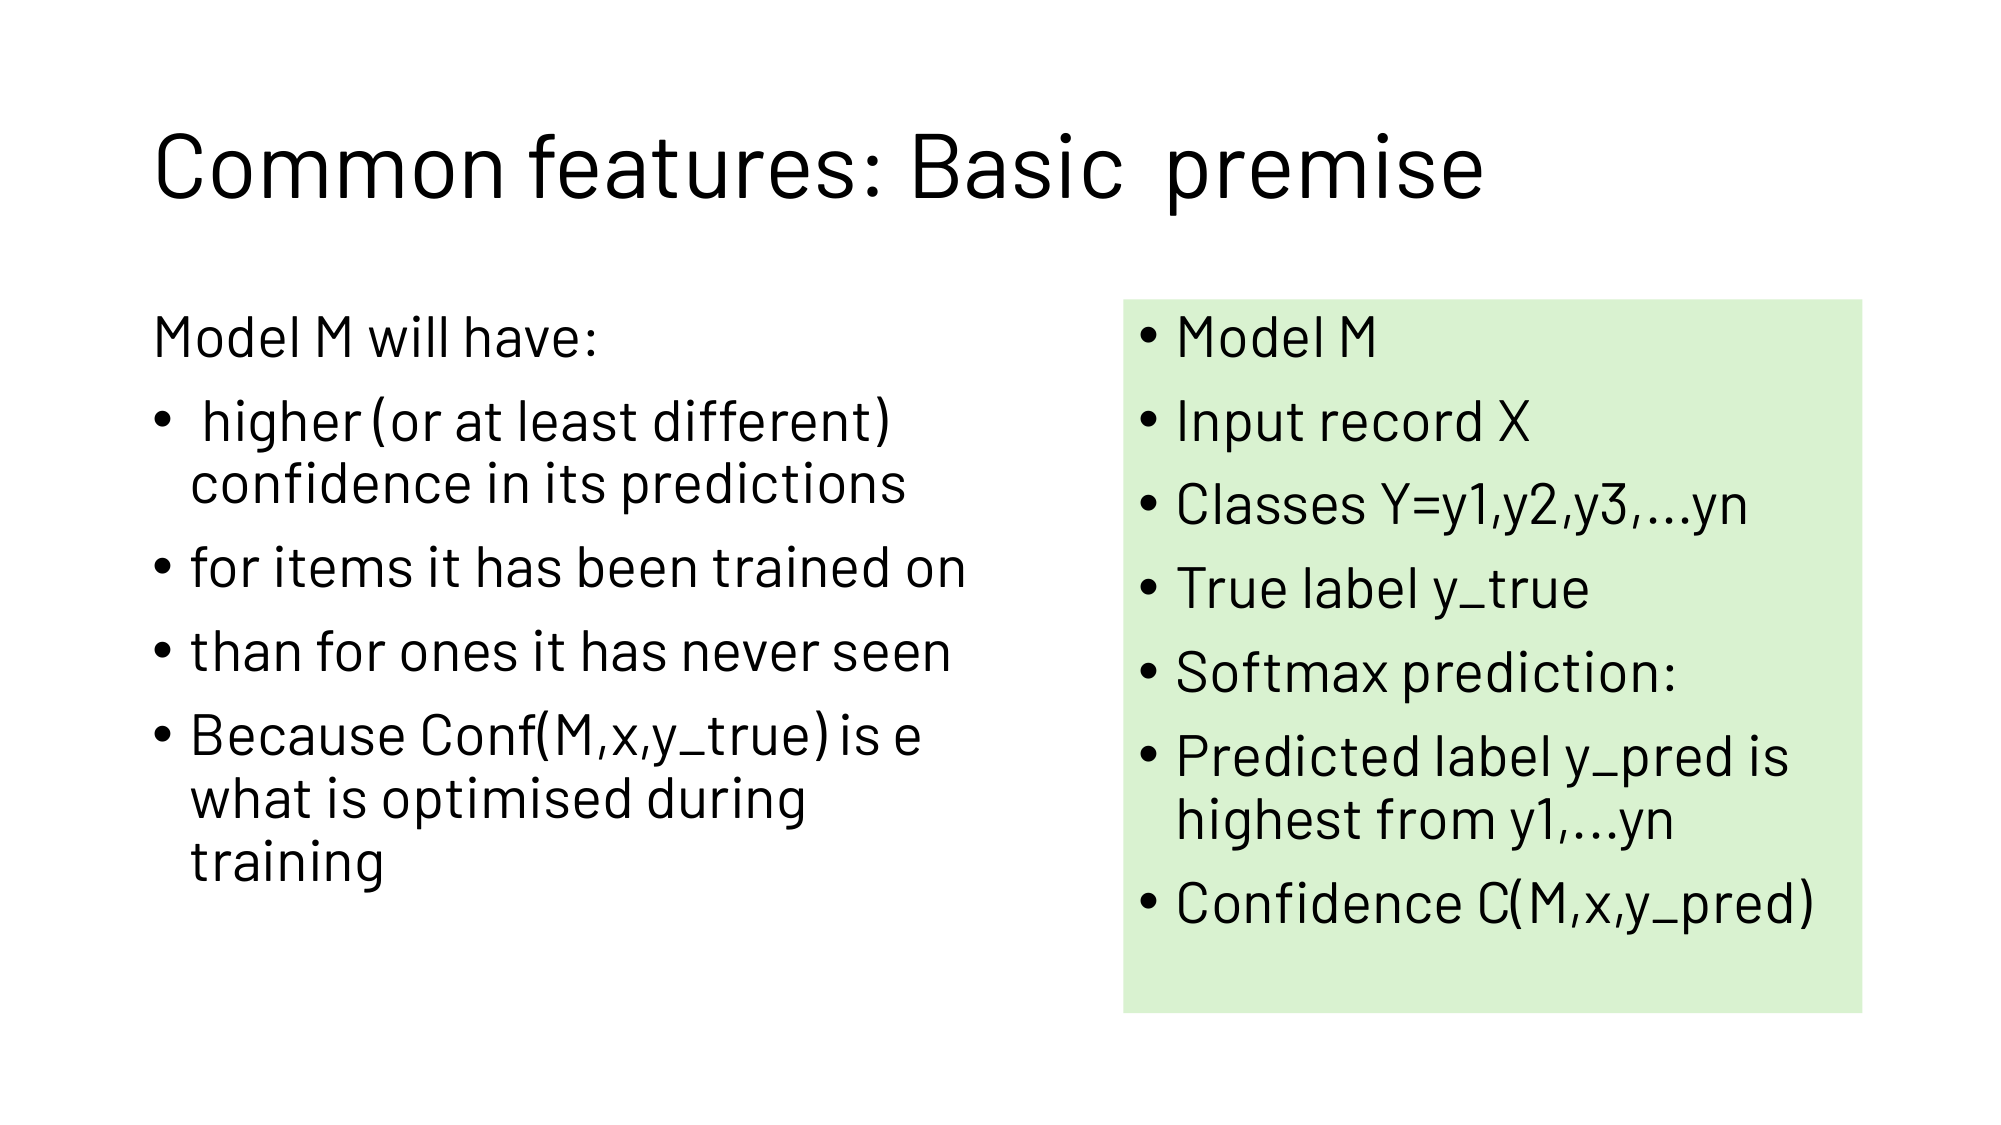

# Common features: Basic  premise
Model M will have:
 higher (or at least different) confidence in its predictions
for items it has been trained on
than for ones it has never seen
Because Conf(M,x,y_true) is e what is optimised during training
Model M
Input record X
Classes Y=y1,y2,y3,...yn
True label y_true
Softmax prediction:
Predicted label y_pred is highest from y1,...yn
Confidence C(M,x,y_pred)